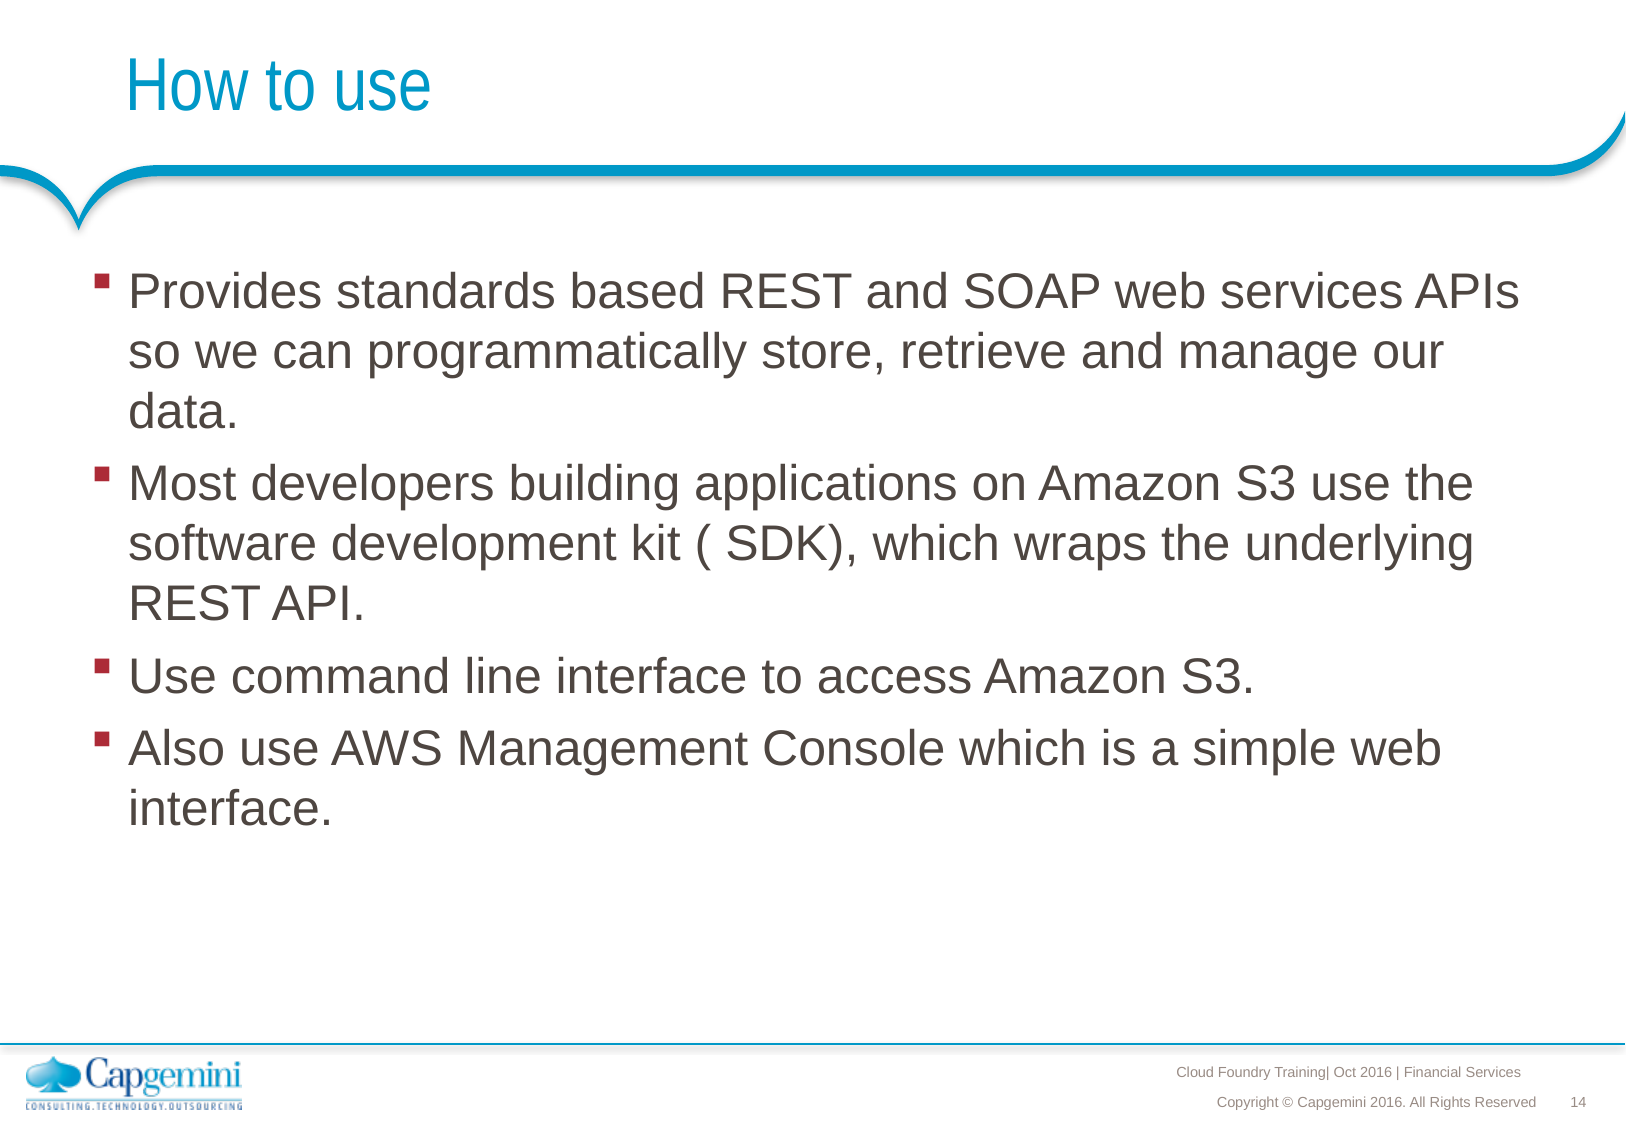

# How to use
Provides standards based REST and SOAP web services APIs so we can programmatically store, retrieve and manage our data.
Most developers building applications on Amazon S3 use the software development kit ( SDK), which wraps the underlying REST API.
Use command line interface to access Amazon S3.
Also use AWS Management Console which is a simple web interface.